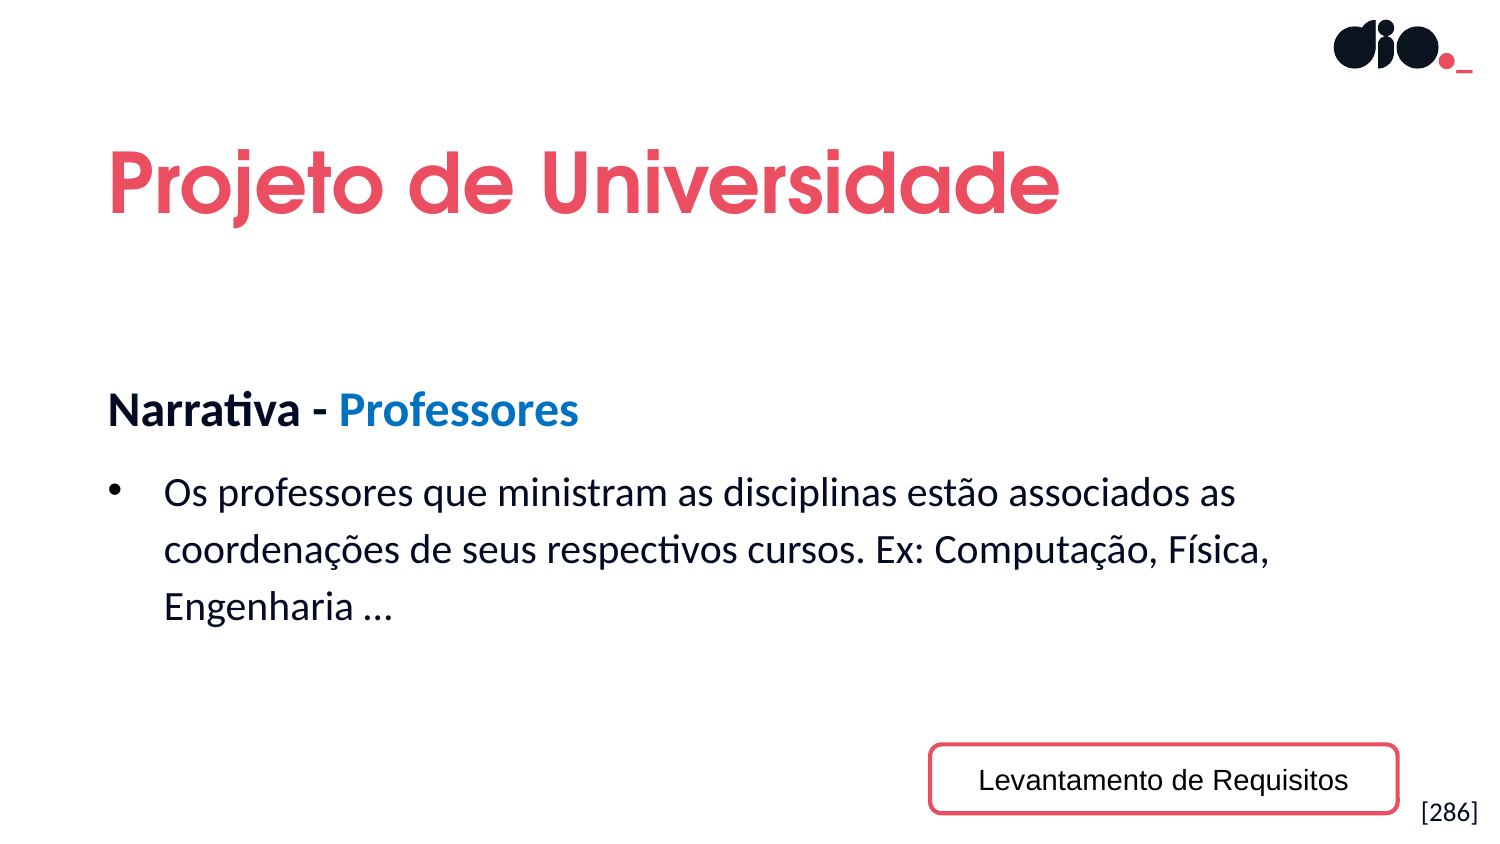

Projeto de Universidade
Narrativa - Professores
Os professores que ministram as disciplinas estão associados as coordenações de seus respectivos cursos. Ex: Computação, Física, Engenharia …
Levantamento de Requisitos
[286]